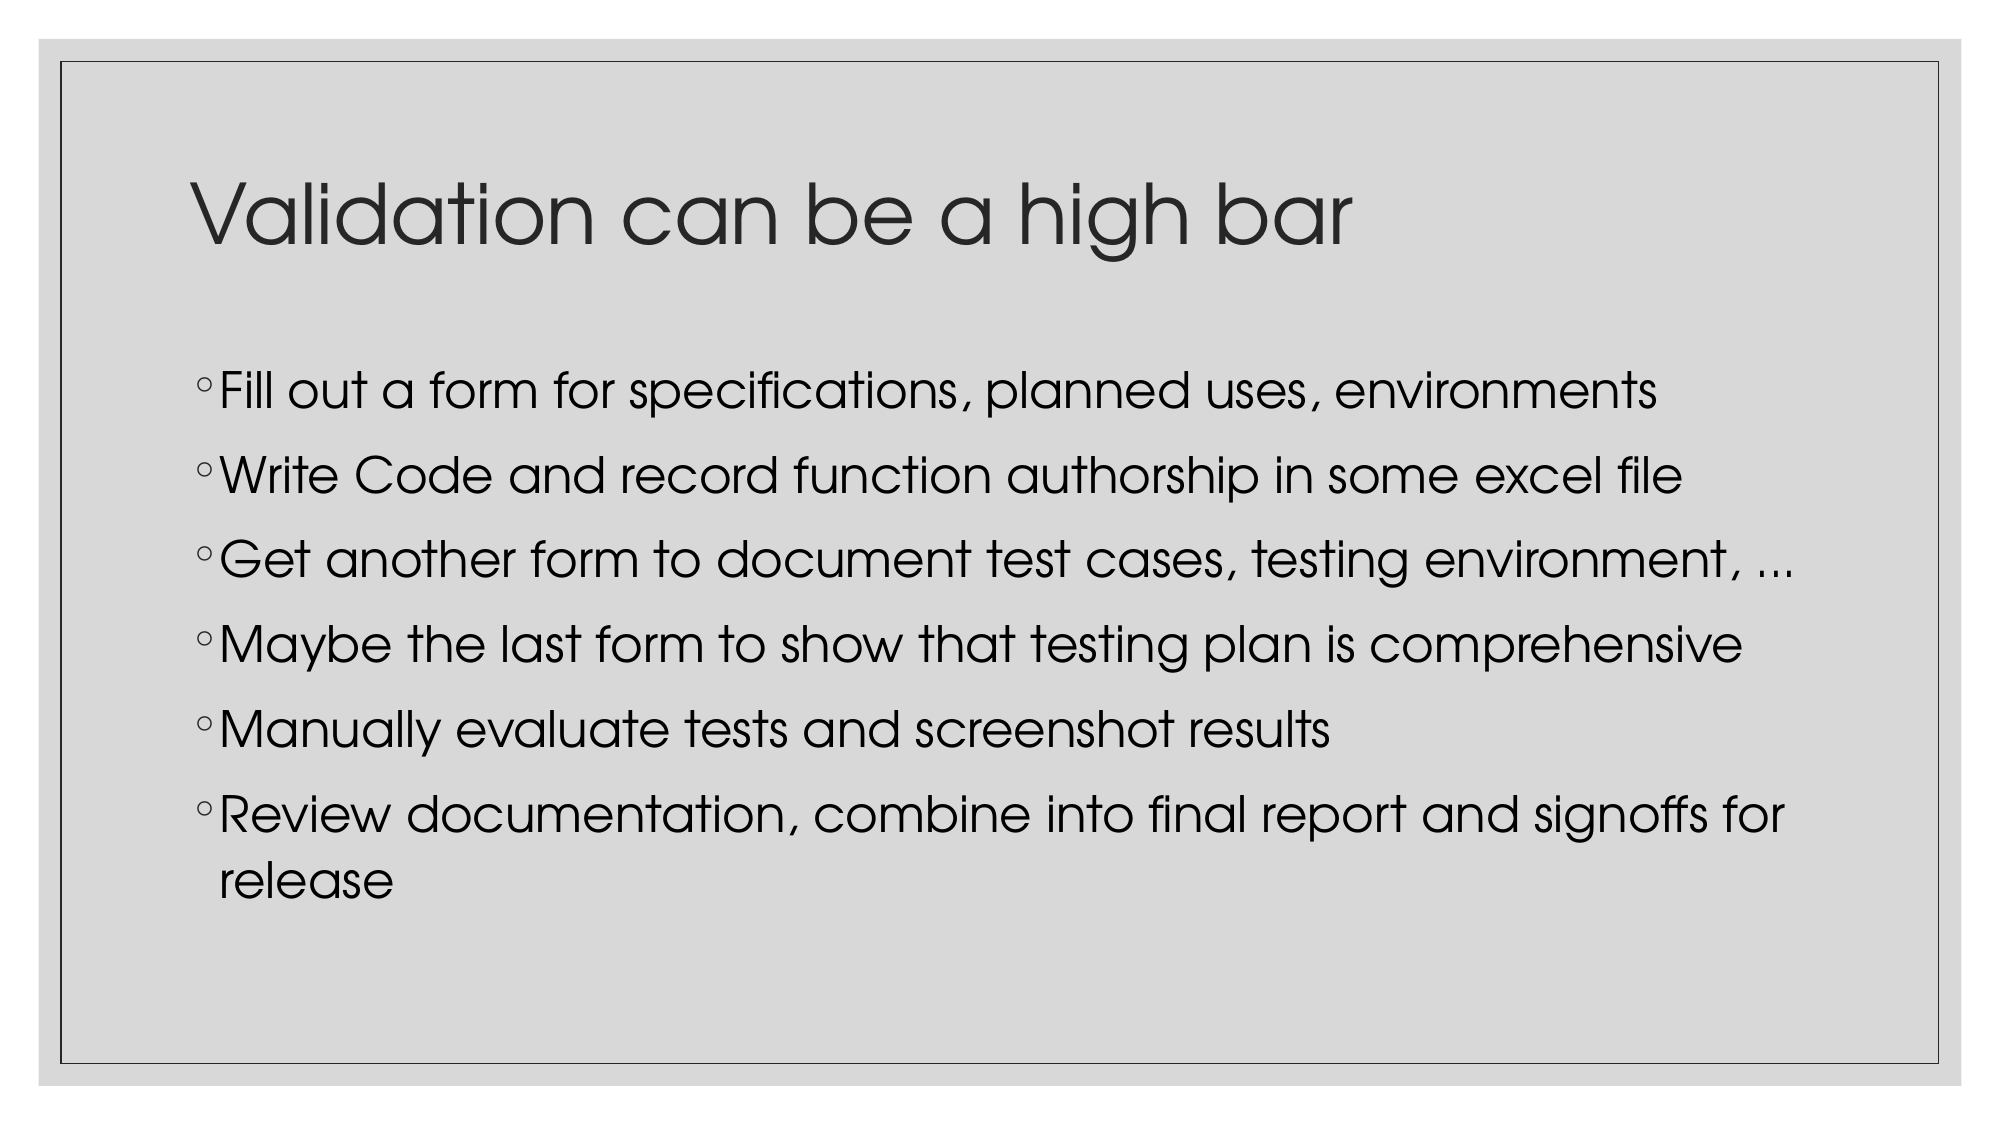

# Validation can be a high bar
Fill out a form for specifications, planned uses, environments
Write Code and record function authorship in some excel file
Get another form to document test cases, testing environment, ...
Maybe the last form to show that testing plan is comprehensive
Manually evaluate tests and screenshot results
Review documentation, combine into final report and signoffs for release